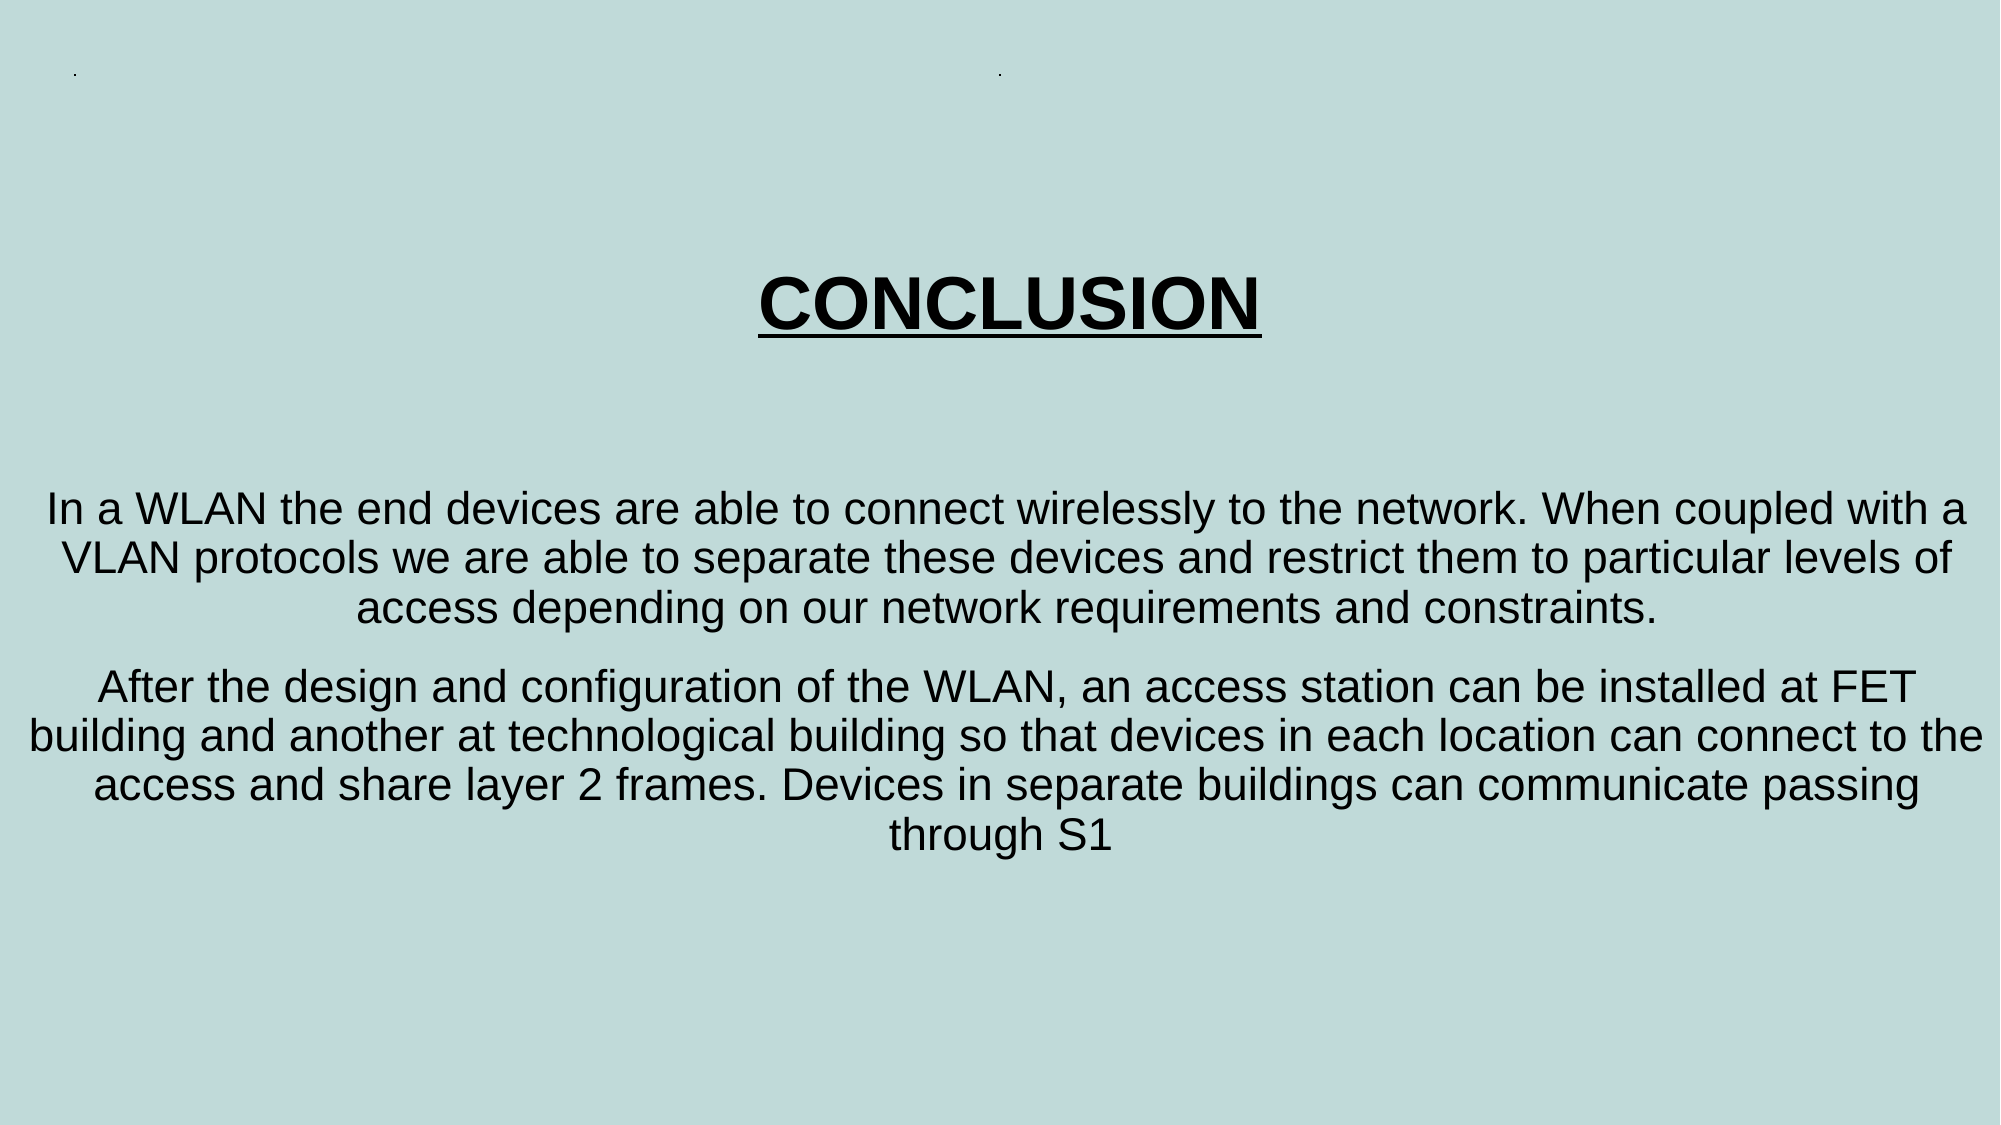

CONCLUSION

In a WLAN the end devices are able to connect wirelessly to the network. When coupled with a VLAN protocols we are able to separate these devices and restrict them to particular levels of access depending on our network requirements and constraints.
After the design and configuration of the WLAN, an access station can be installed at FET building and another at technological building so that devices in each location can connect to the access and share layer 2 frames. Devices in separate buildings can communicate passing through S1